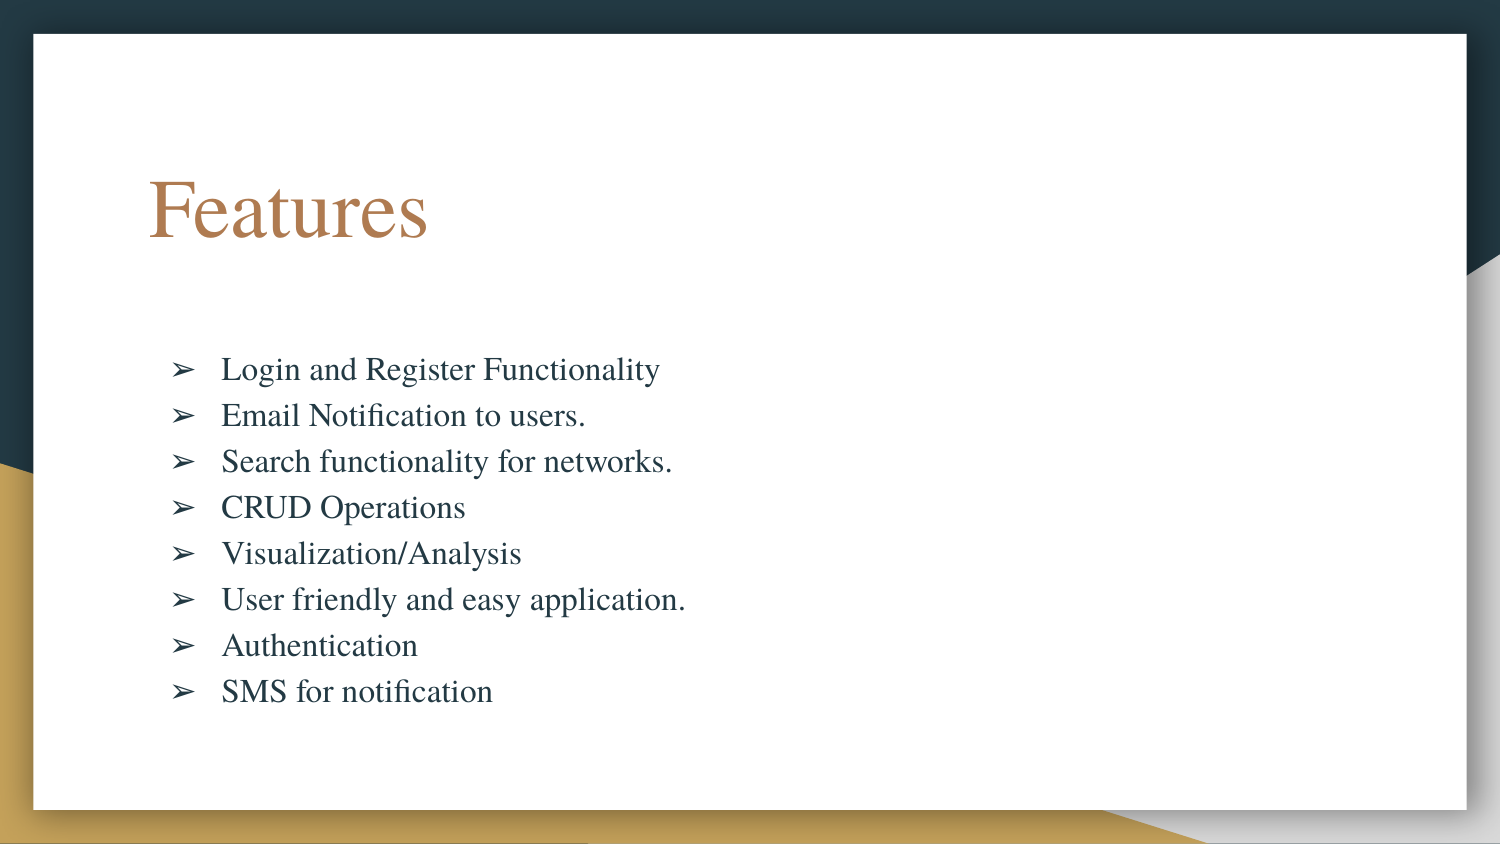

# Features
Login and Register Functionality
Email Notification to users.
Search functionality for networks.
CRUD Operations
Visualization/Analysis
User friendly and easy application.
Authentication
SMS for notification